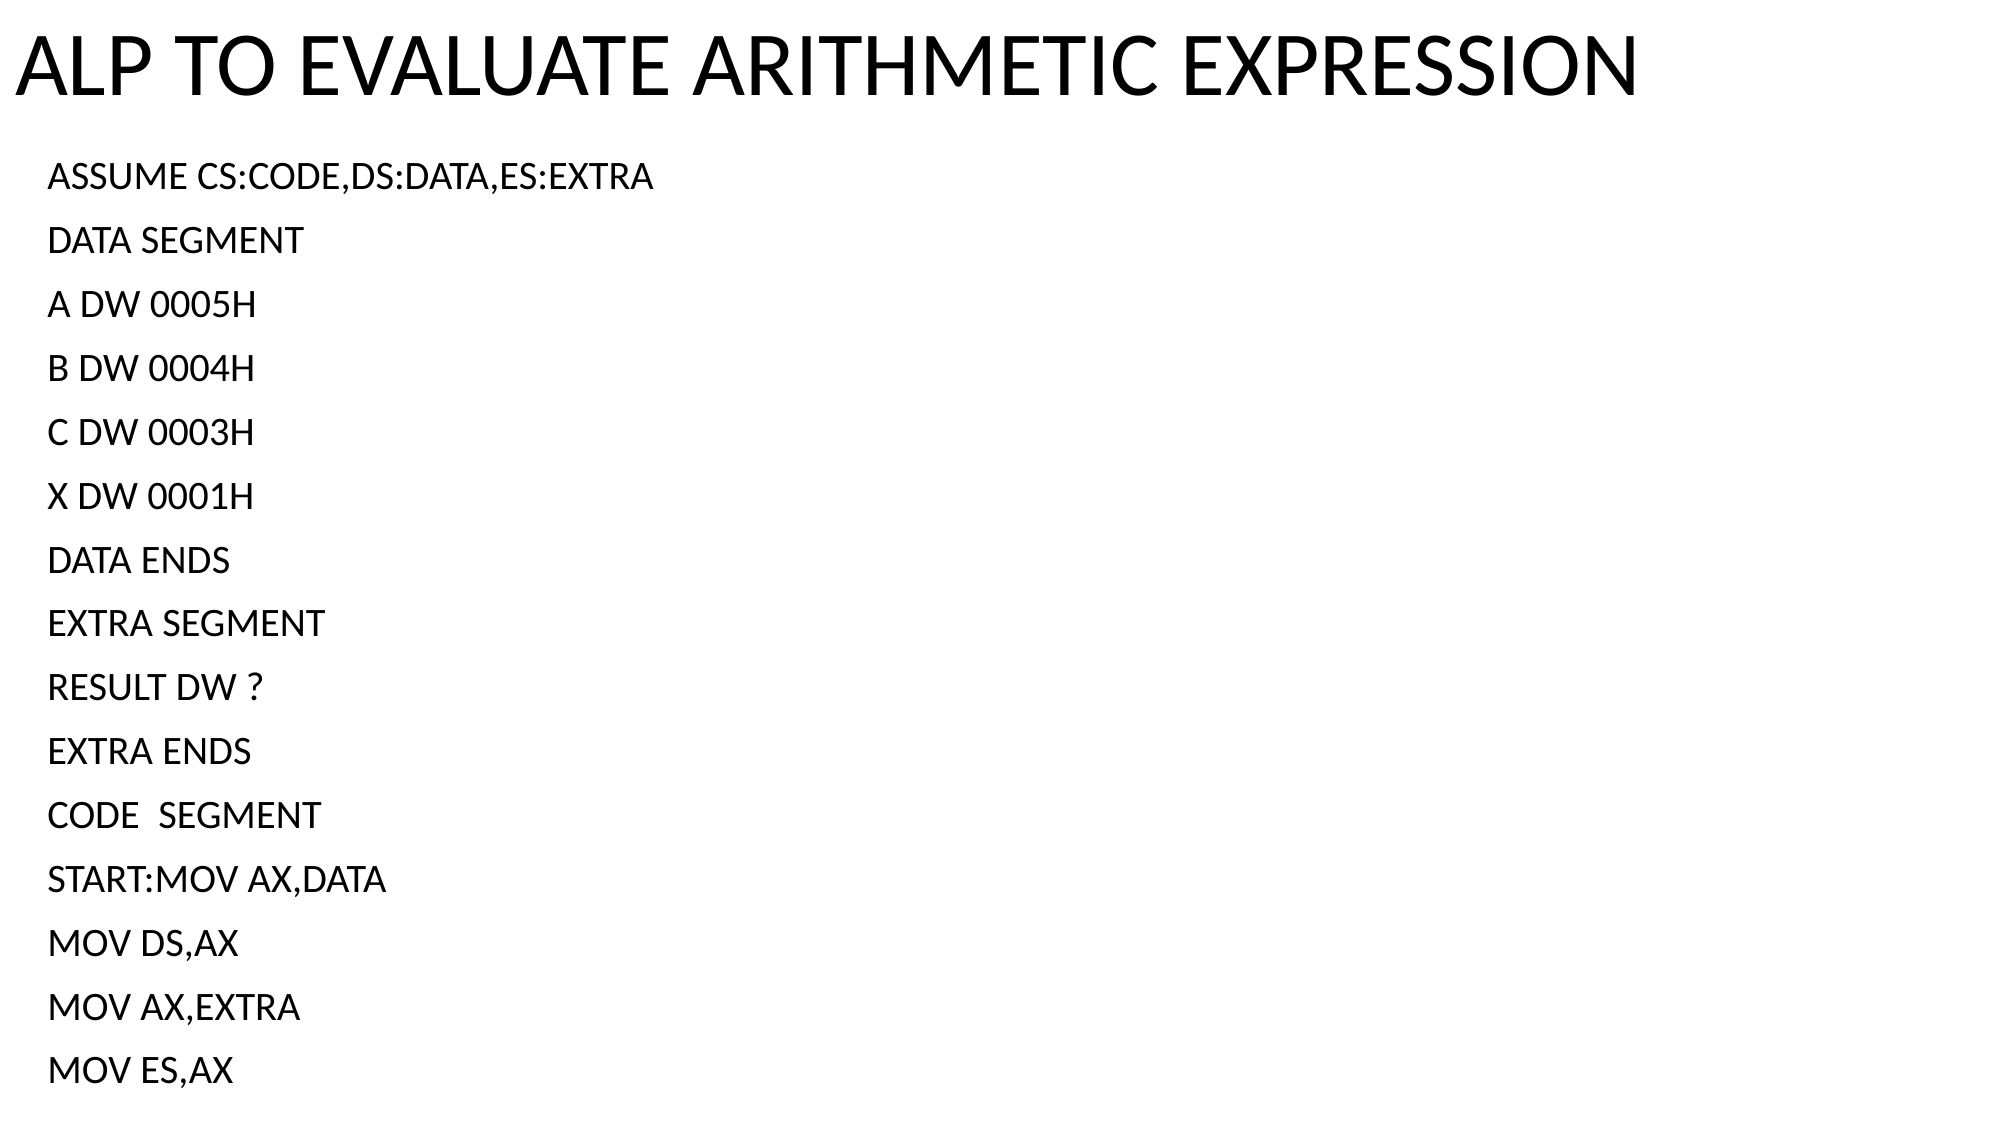

# ALP TO EVALUATE ARITHMETIC EXPRESSION
ASSUME CS:CODE,DS:DATA,ES:EXTRA
DATA SEGMENT
A DW 0005H
B DW 0004H
C DW 0003H
X DW 0001H
DATA ENDS
EXTRA SEGMENT
RESULT DW ?
EXTRA ENDS
CODE  SEGMENT
START:MOV AX,DATA
MOV DS,AX
MOV AX,EXTRA
MOV ES,AX